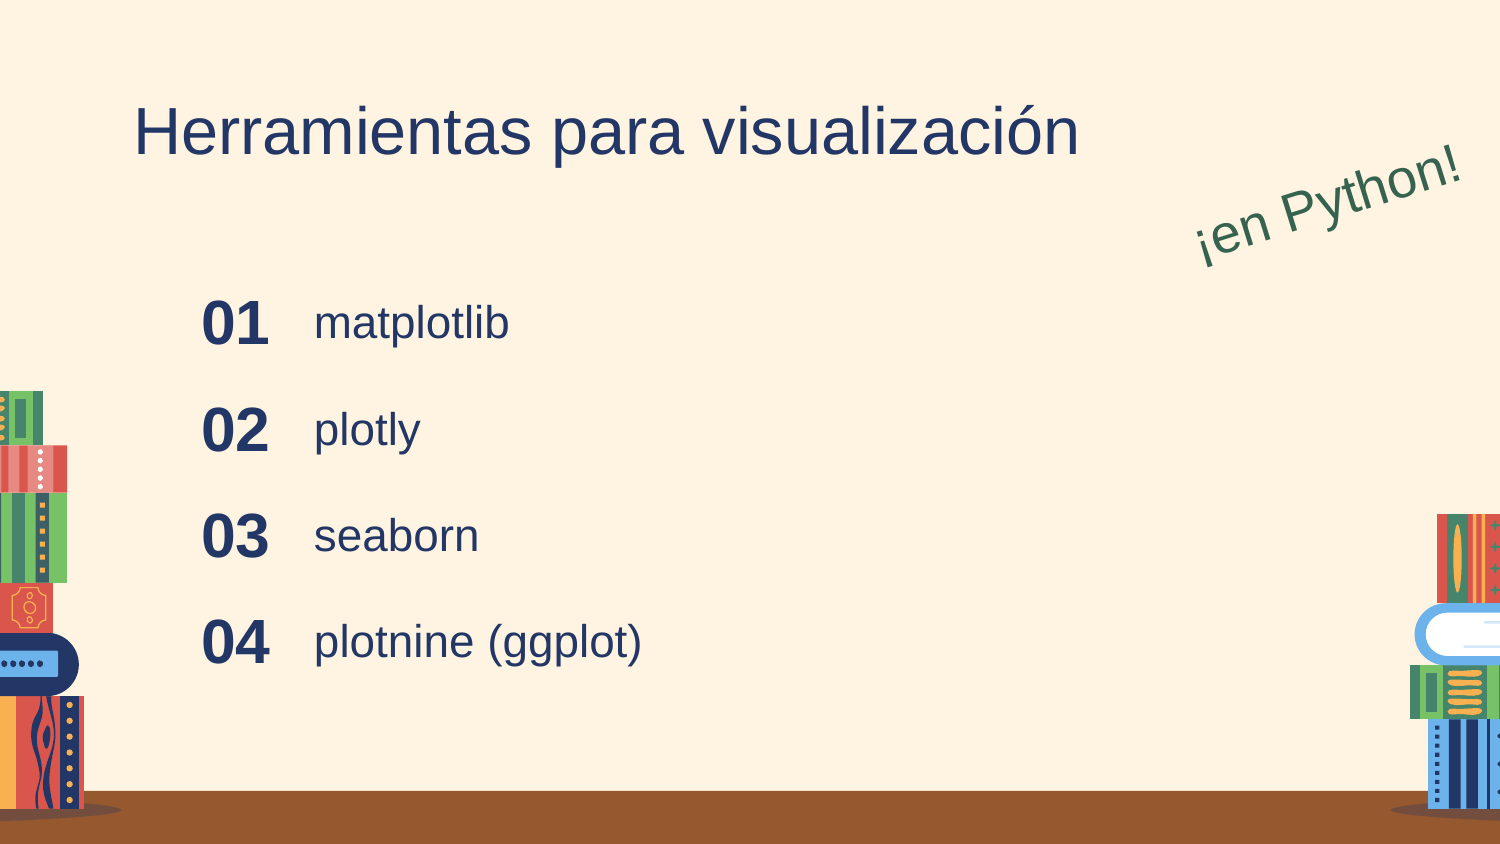

# Herramientas para visualización
¡en Python!
01
matplotlib
02
plotly
03
seaborn
04
plotnine (ggplot)